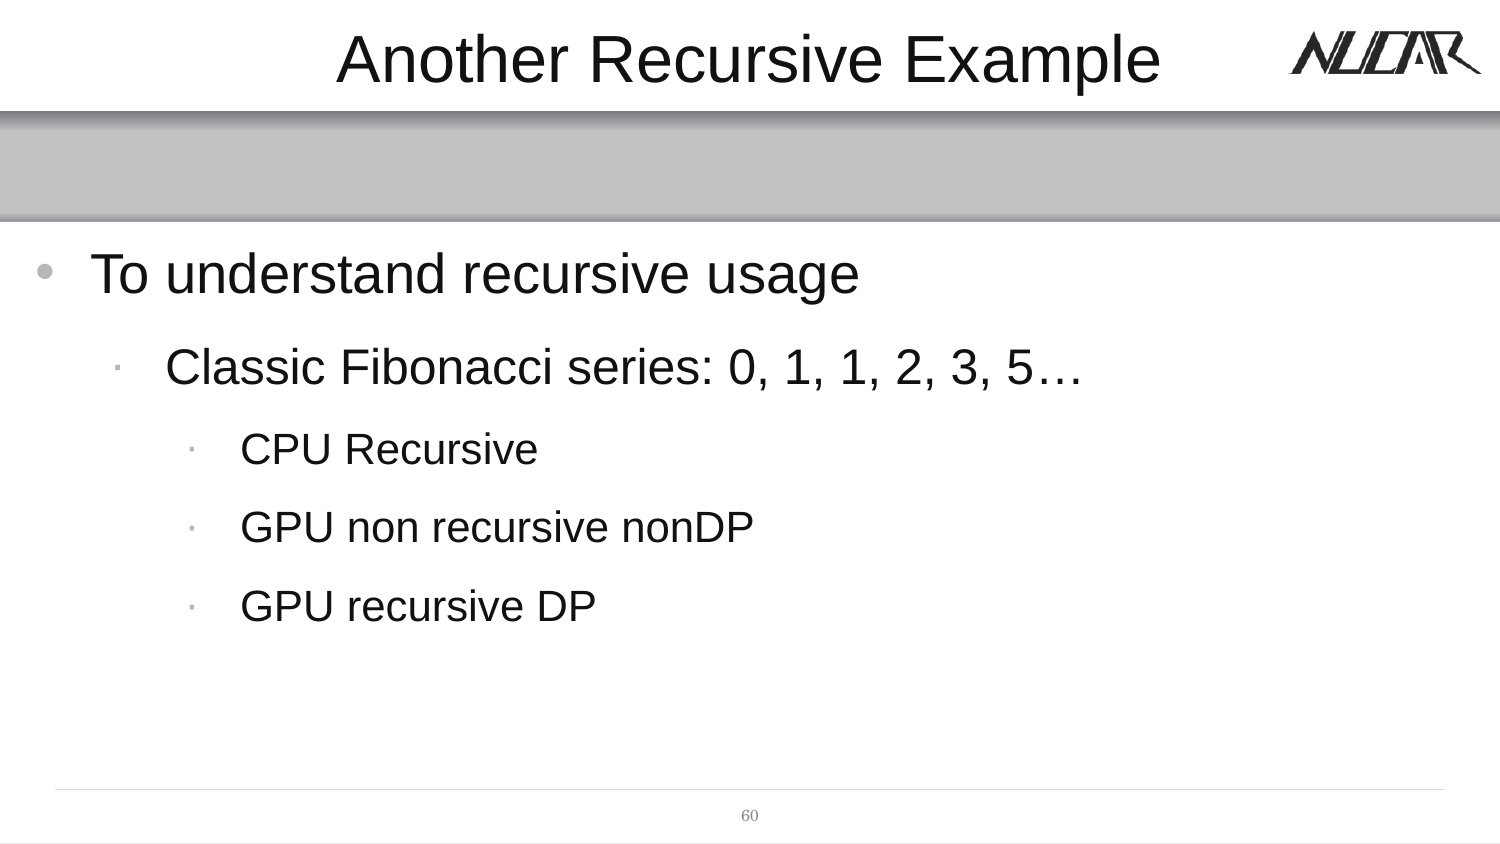

# Another Recursive Example
To understand recursive usage
Classic Fibonacci series: 0, 1, 1, 2, 3, 5…
CPU Recursive
GPU non recursive nonDP
GPU recursive DP
60